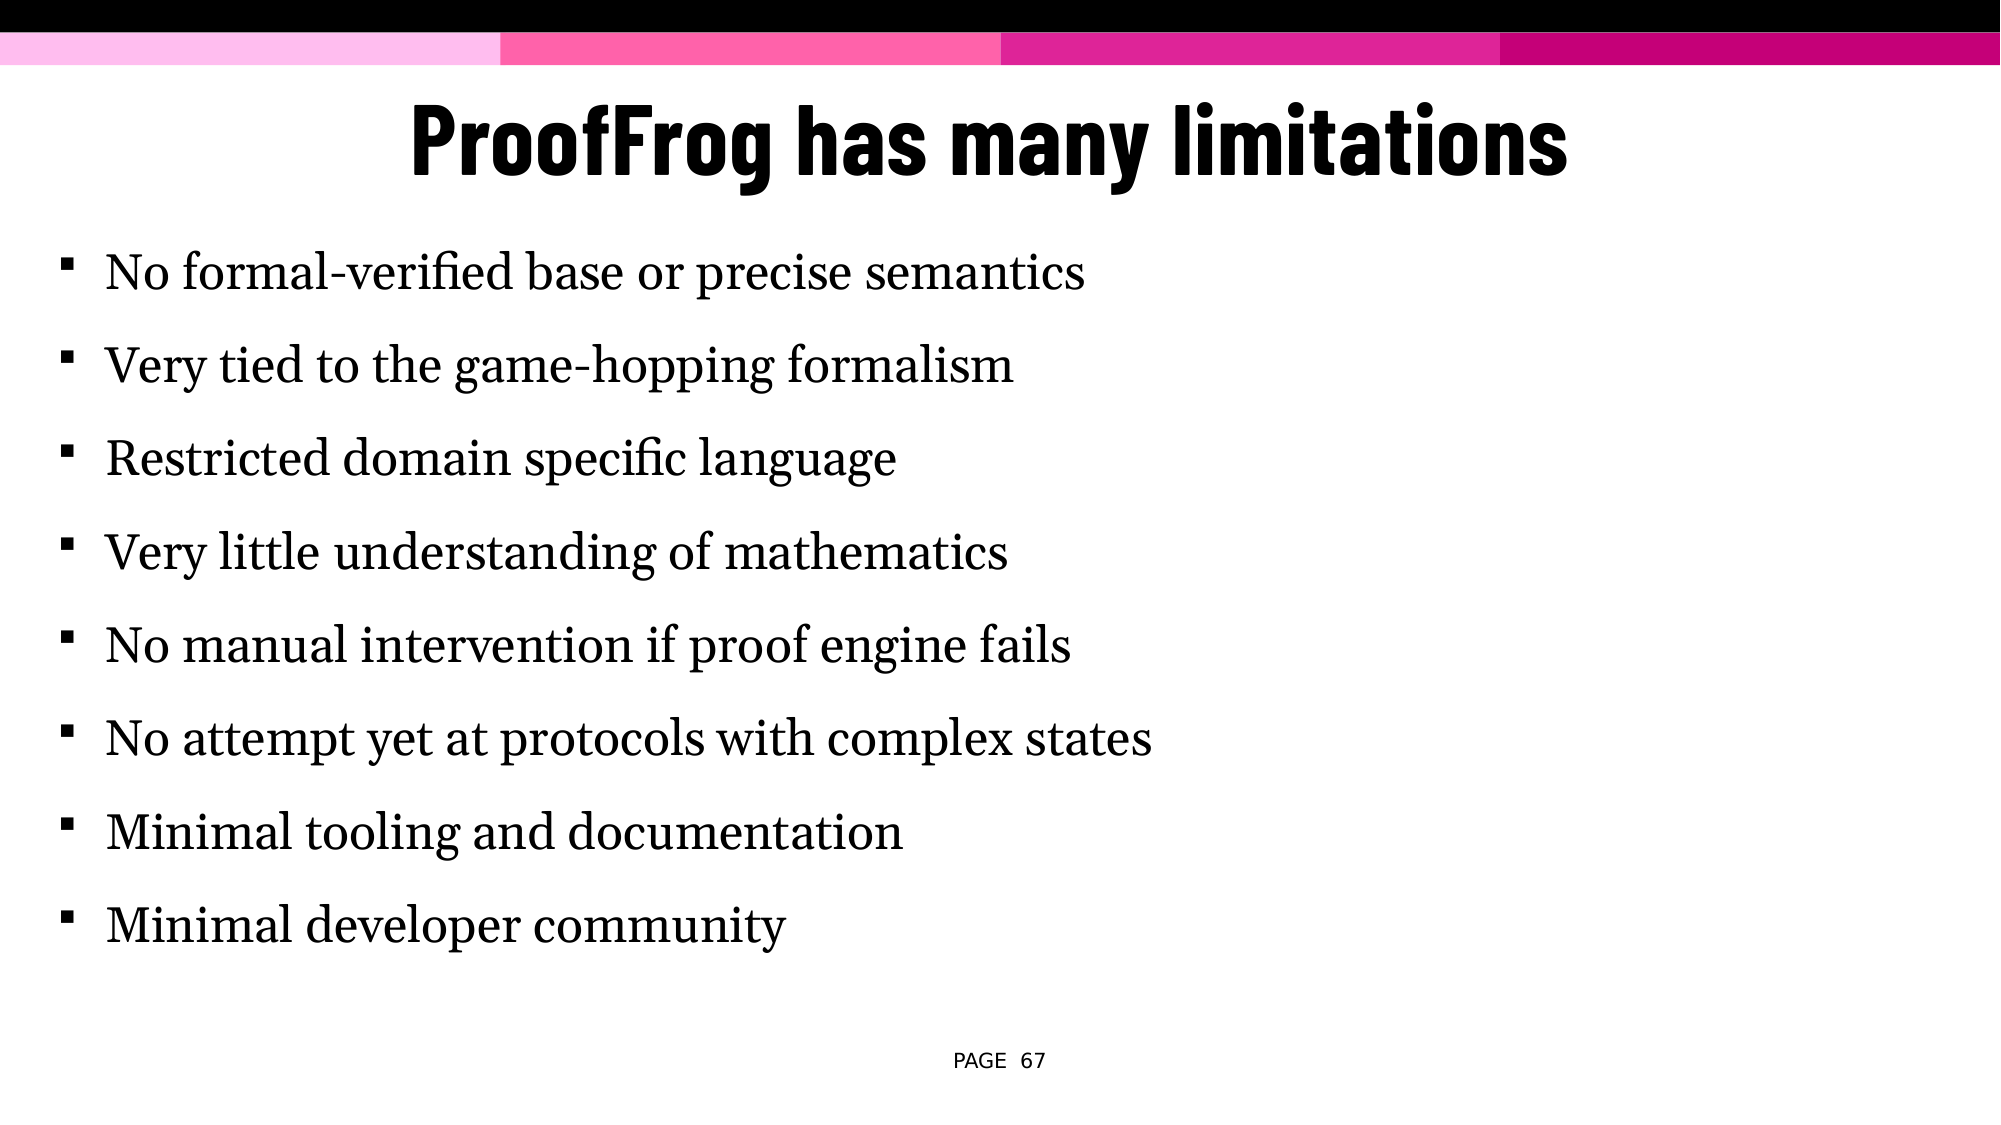

# ProofFrog has many limitations
No formal-verified base or precise semantics
Very tied to the game-hopping formalism
Restricted domain specific language
Very little understanding of mathematics
No manual intervention if proof engine fails
No attempt yet at protocols with complex states
Minimal tooling and documentation
Minimal developer community

PAGE  67